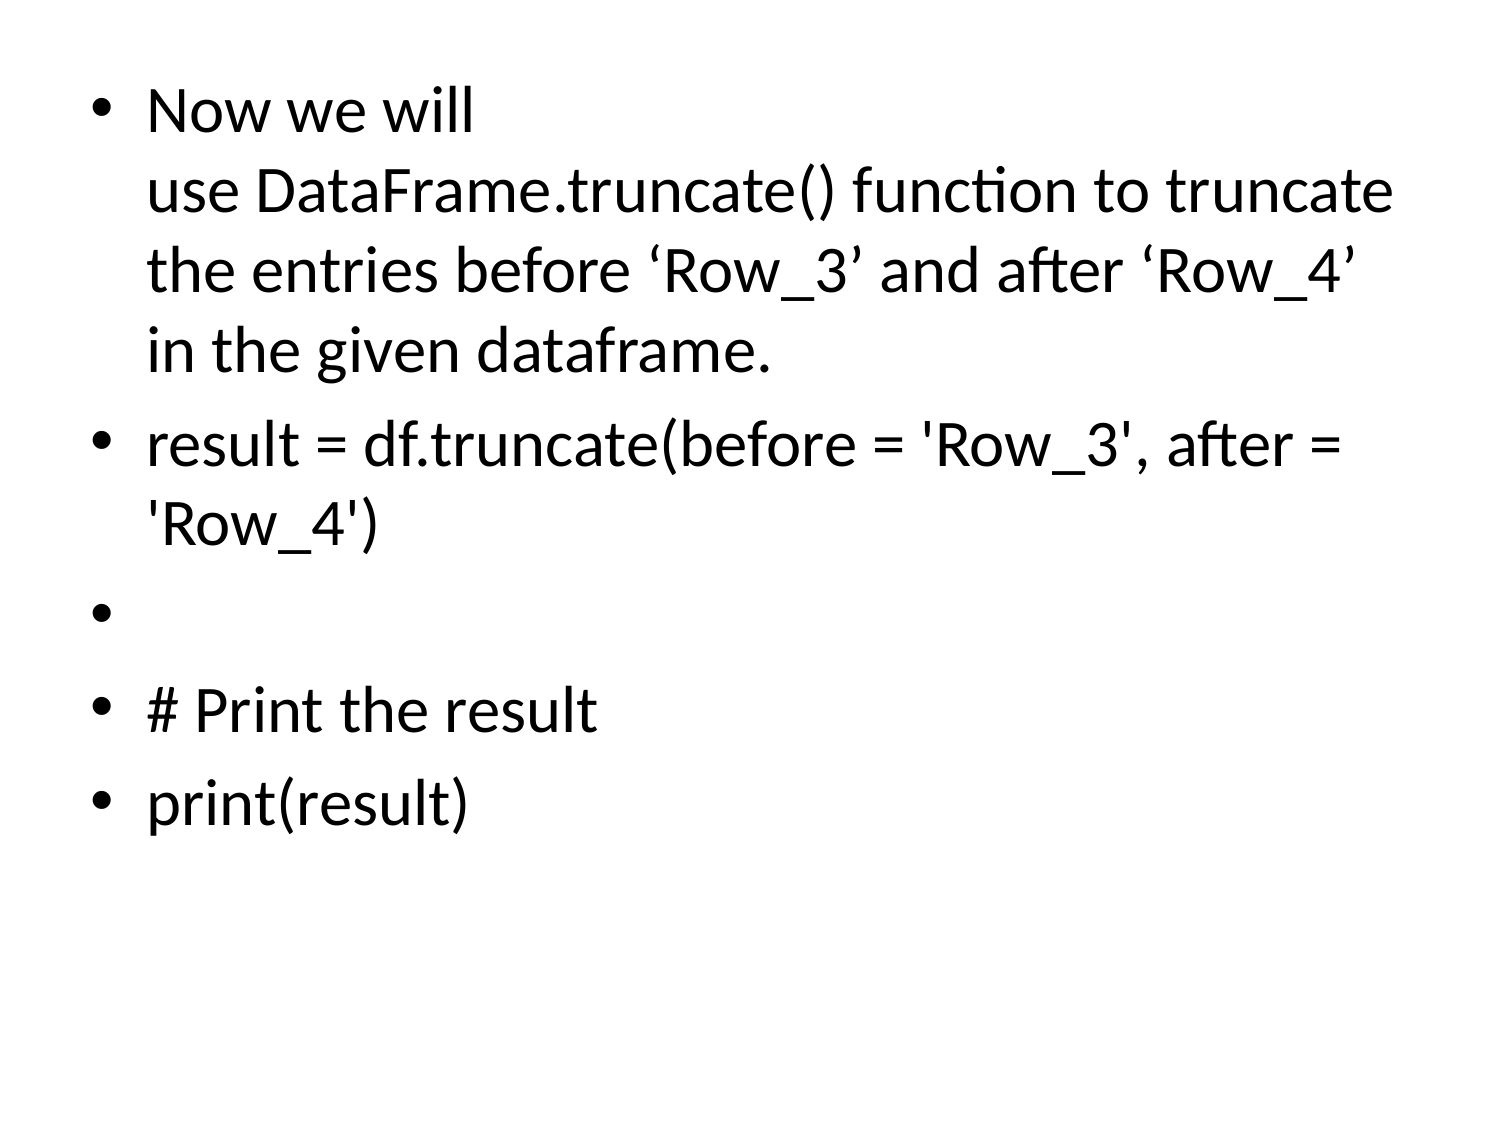

Now we will use DataFrame.truncate() function to truncate the entries before ‘Row_3’ and after ‘Row_4’ in the given dataframe.
result = df.truncate(before = 'Row_3', after = 'Row_4')

# Print the result
print(result)